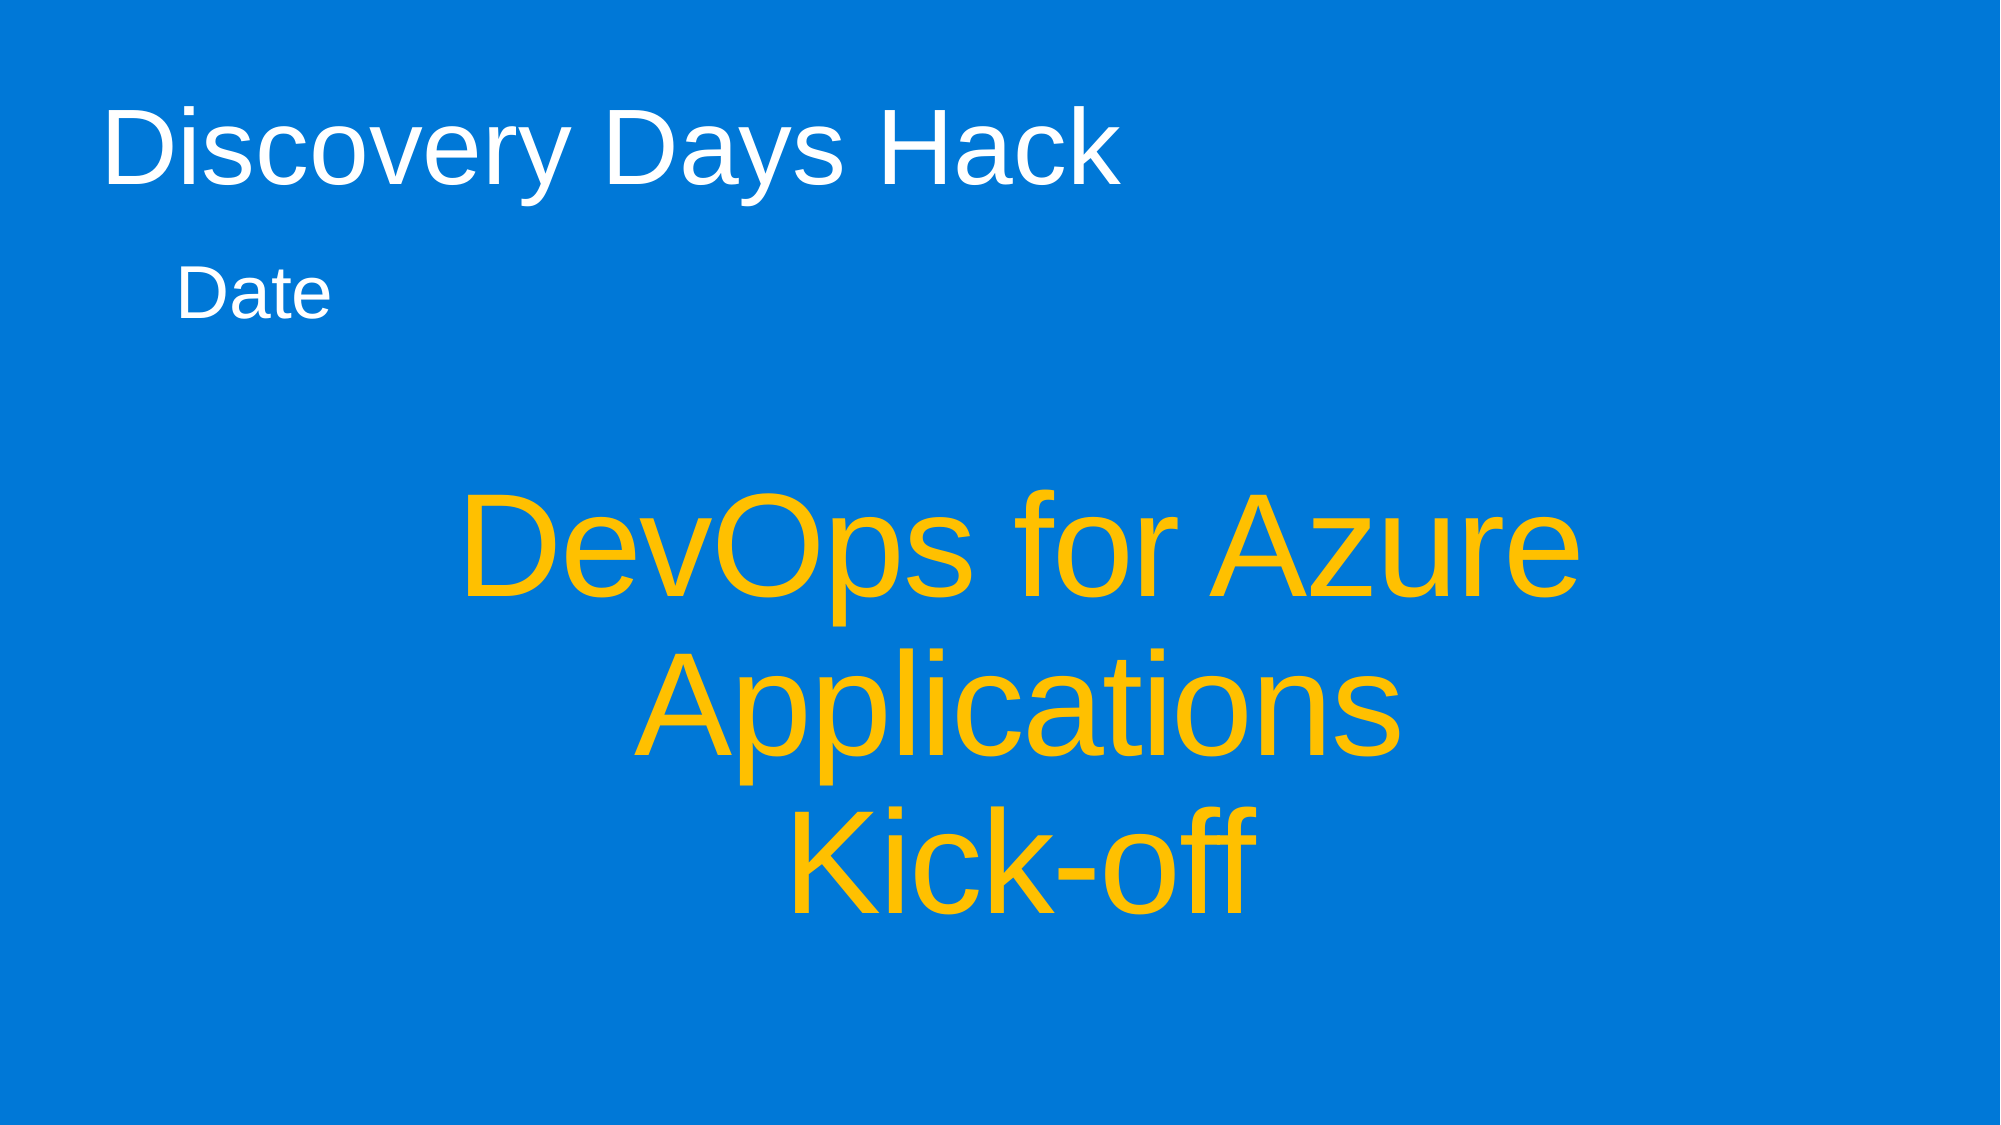

Discovery Days Hack
Date
# DevOps for Azure Applications Kick-off